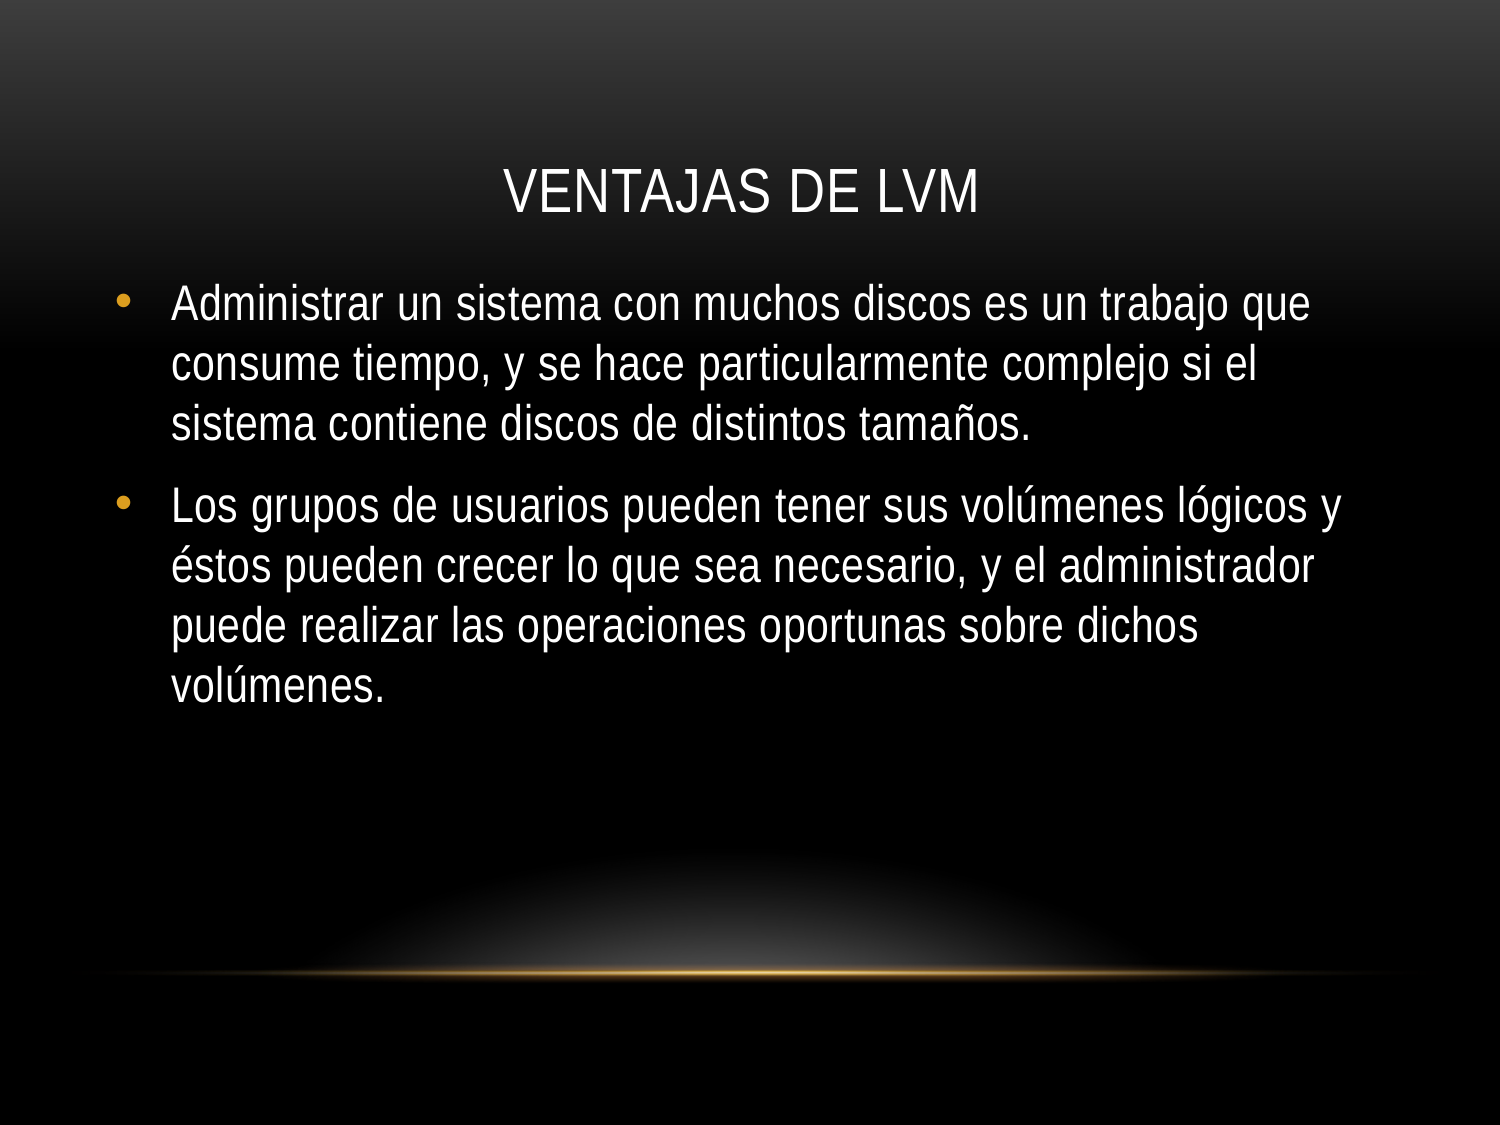

# Ventajas de LVM
Administrar un sistema con muchos discos es un trabajo que consume tiempo, y se hace particularmente complejo si el sistema contiene discos de distintos tamaños.
Los grupos de usuarios pueden tener sus volúmenes lógicos y éstos pueden crecer lo que sea necesario, y el administrador puede realizar las operaciones oportunas sobre dichos volúmenes.